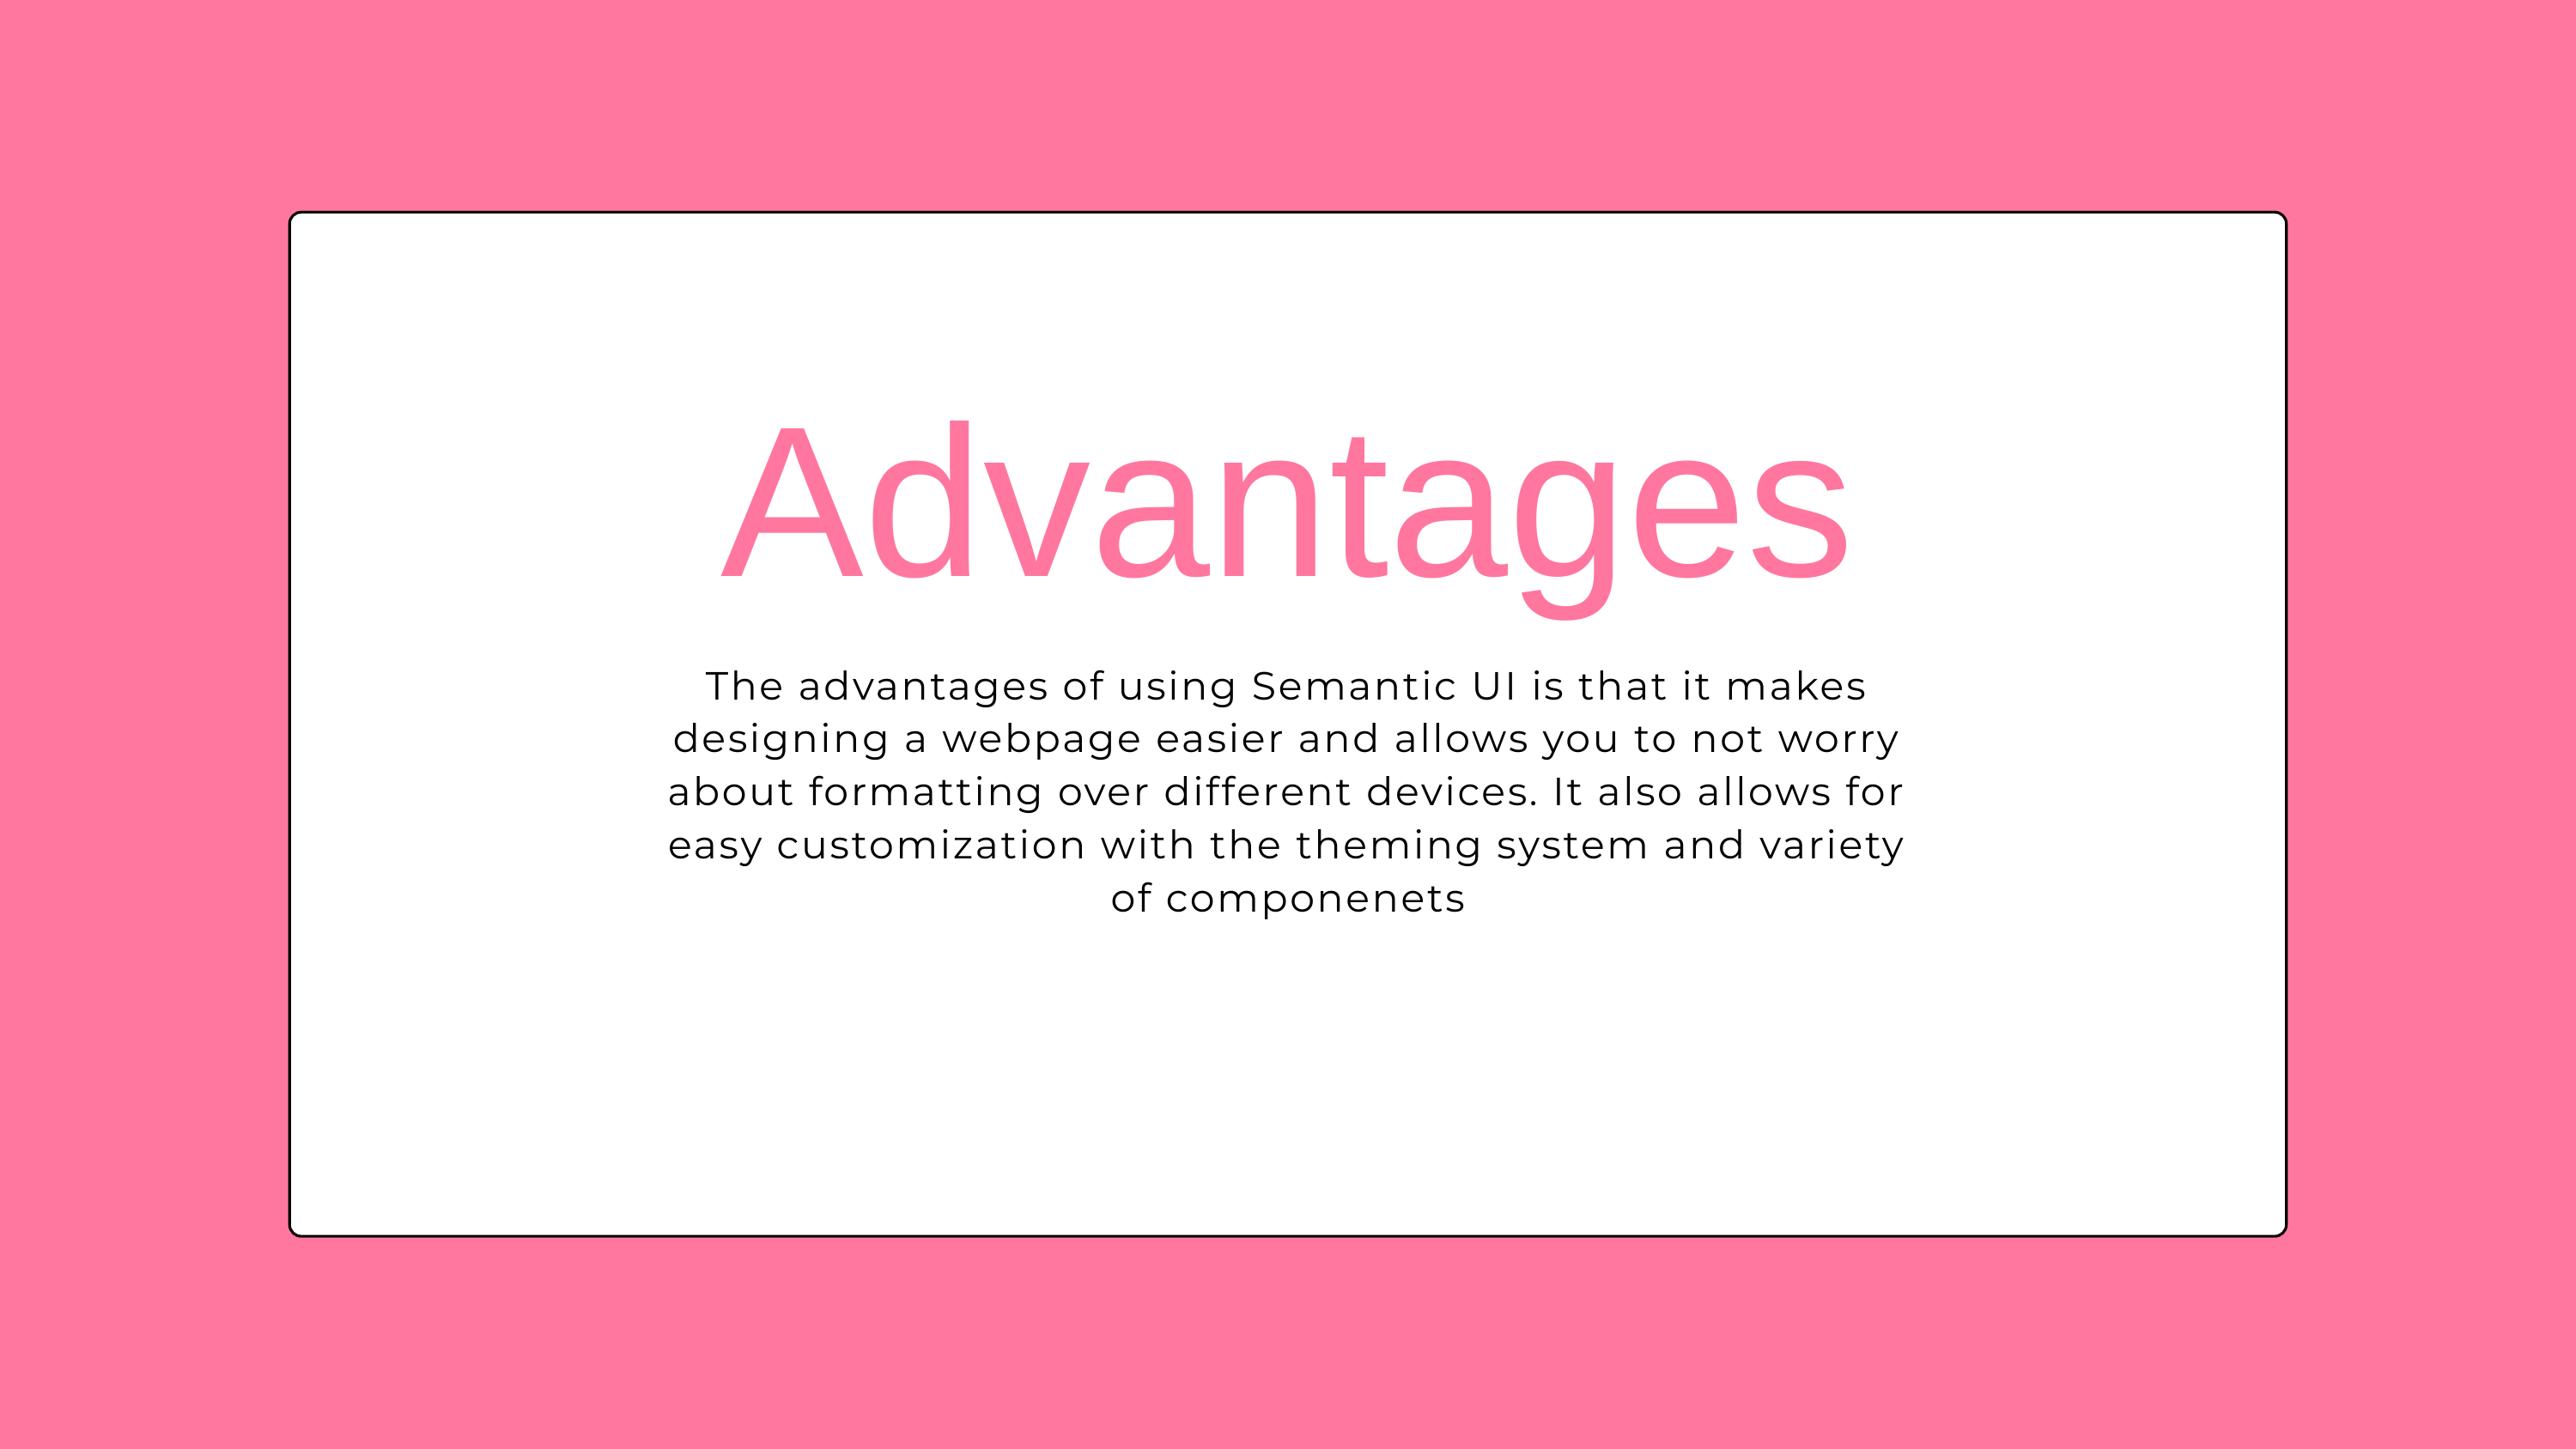

Advantages
The advantages of using Semantic UI is that it makes designing a webpage easier and allows you to not worry about formatting over different devices. It also allows for easy customization with the theming system and variety of componenets